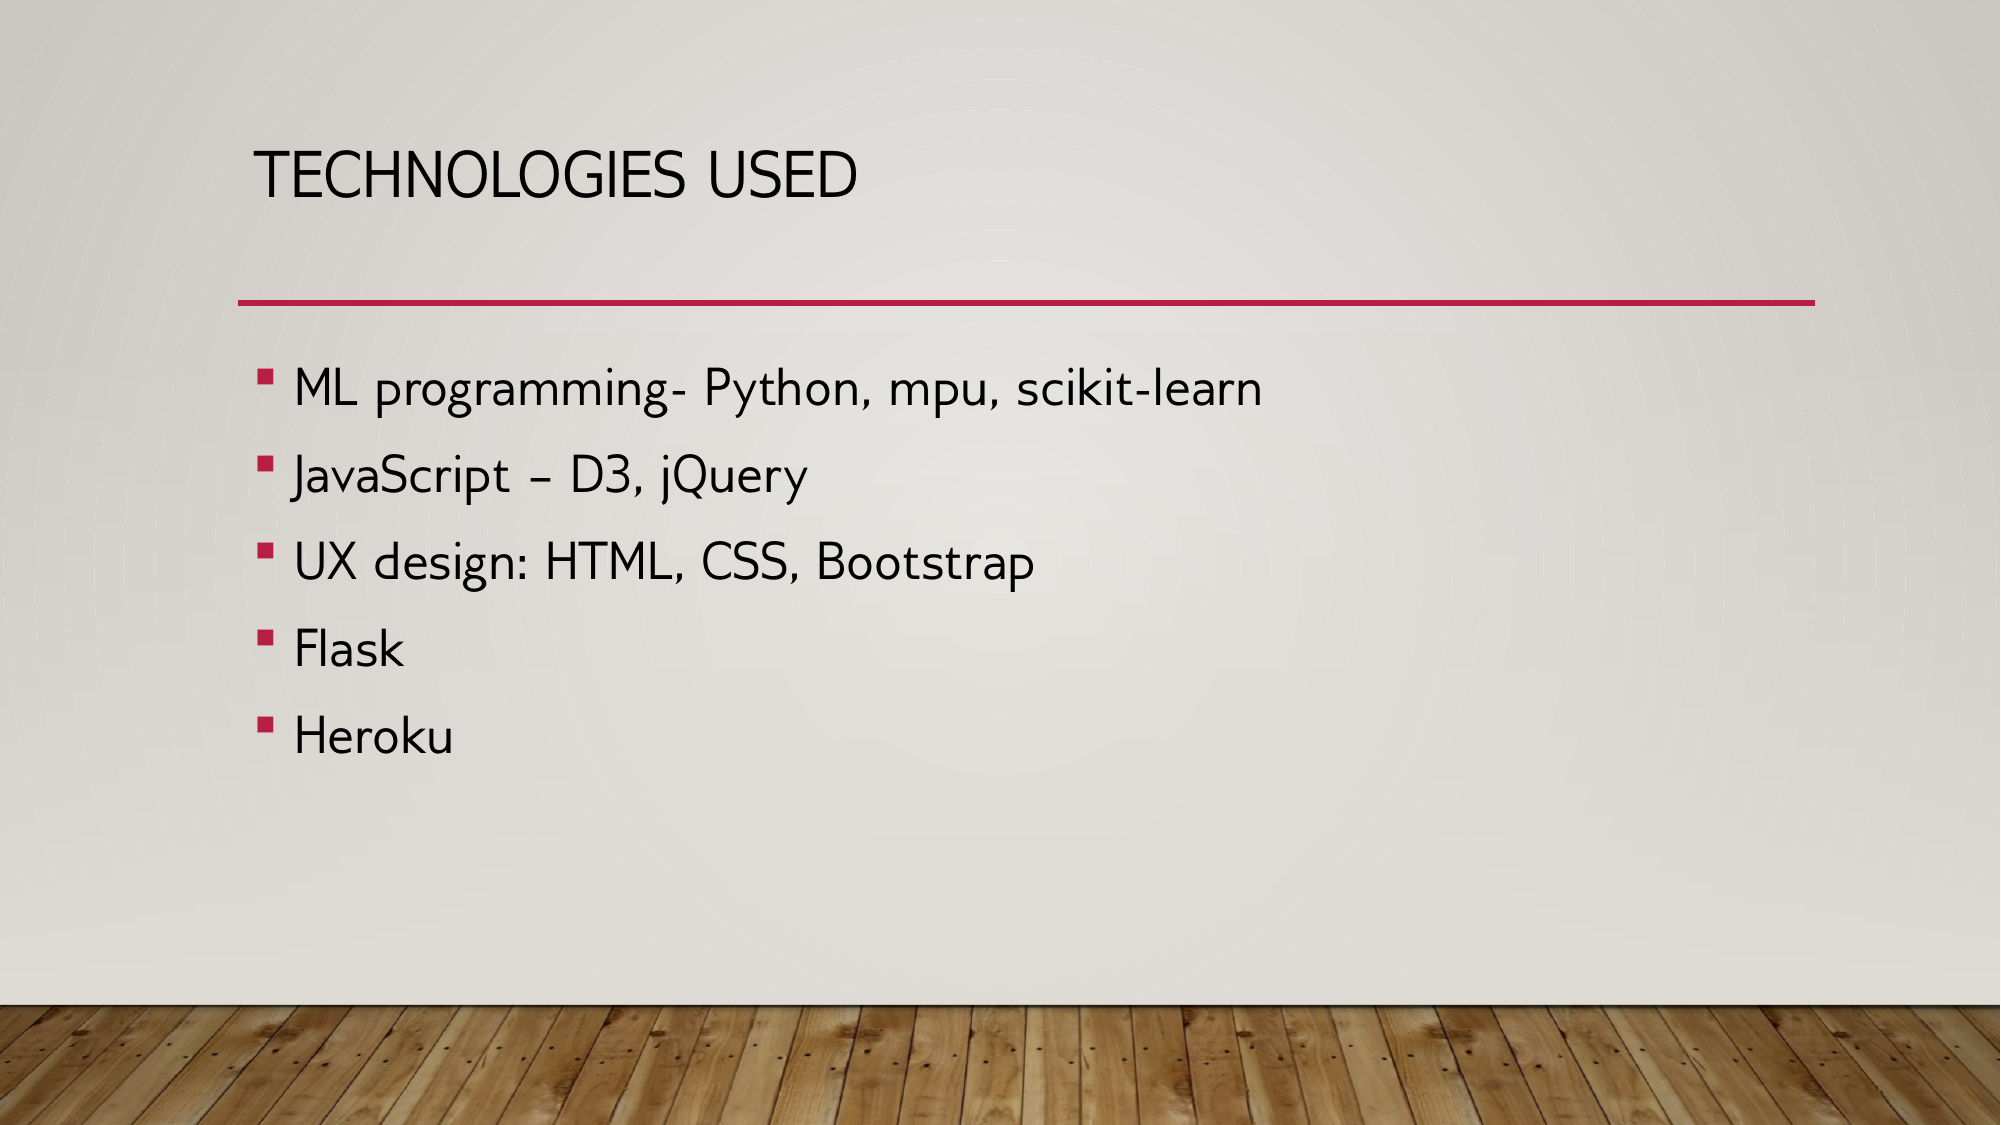

# Technologies Used
ML programming- Python, mpu, scikit-learn
JavaScript – D3, jQuery
UX design: HTML, CSS, Bootstrap
Flask
Heroku